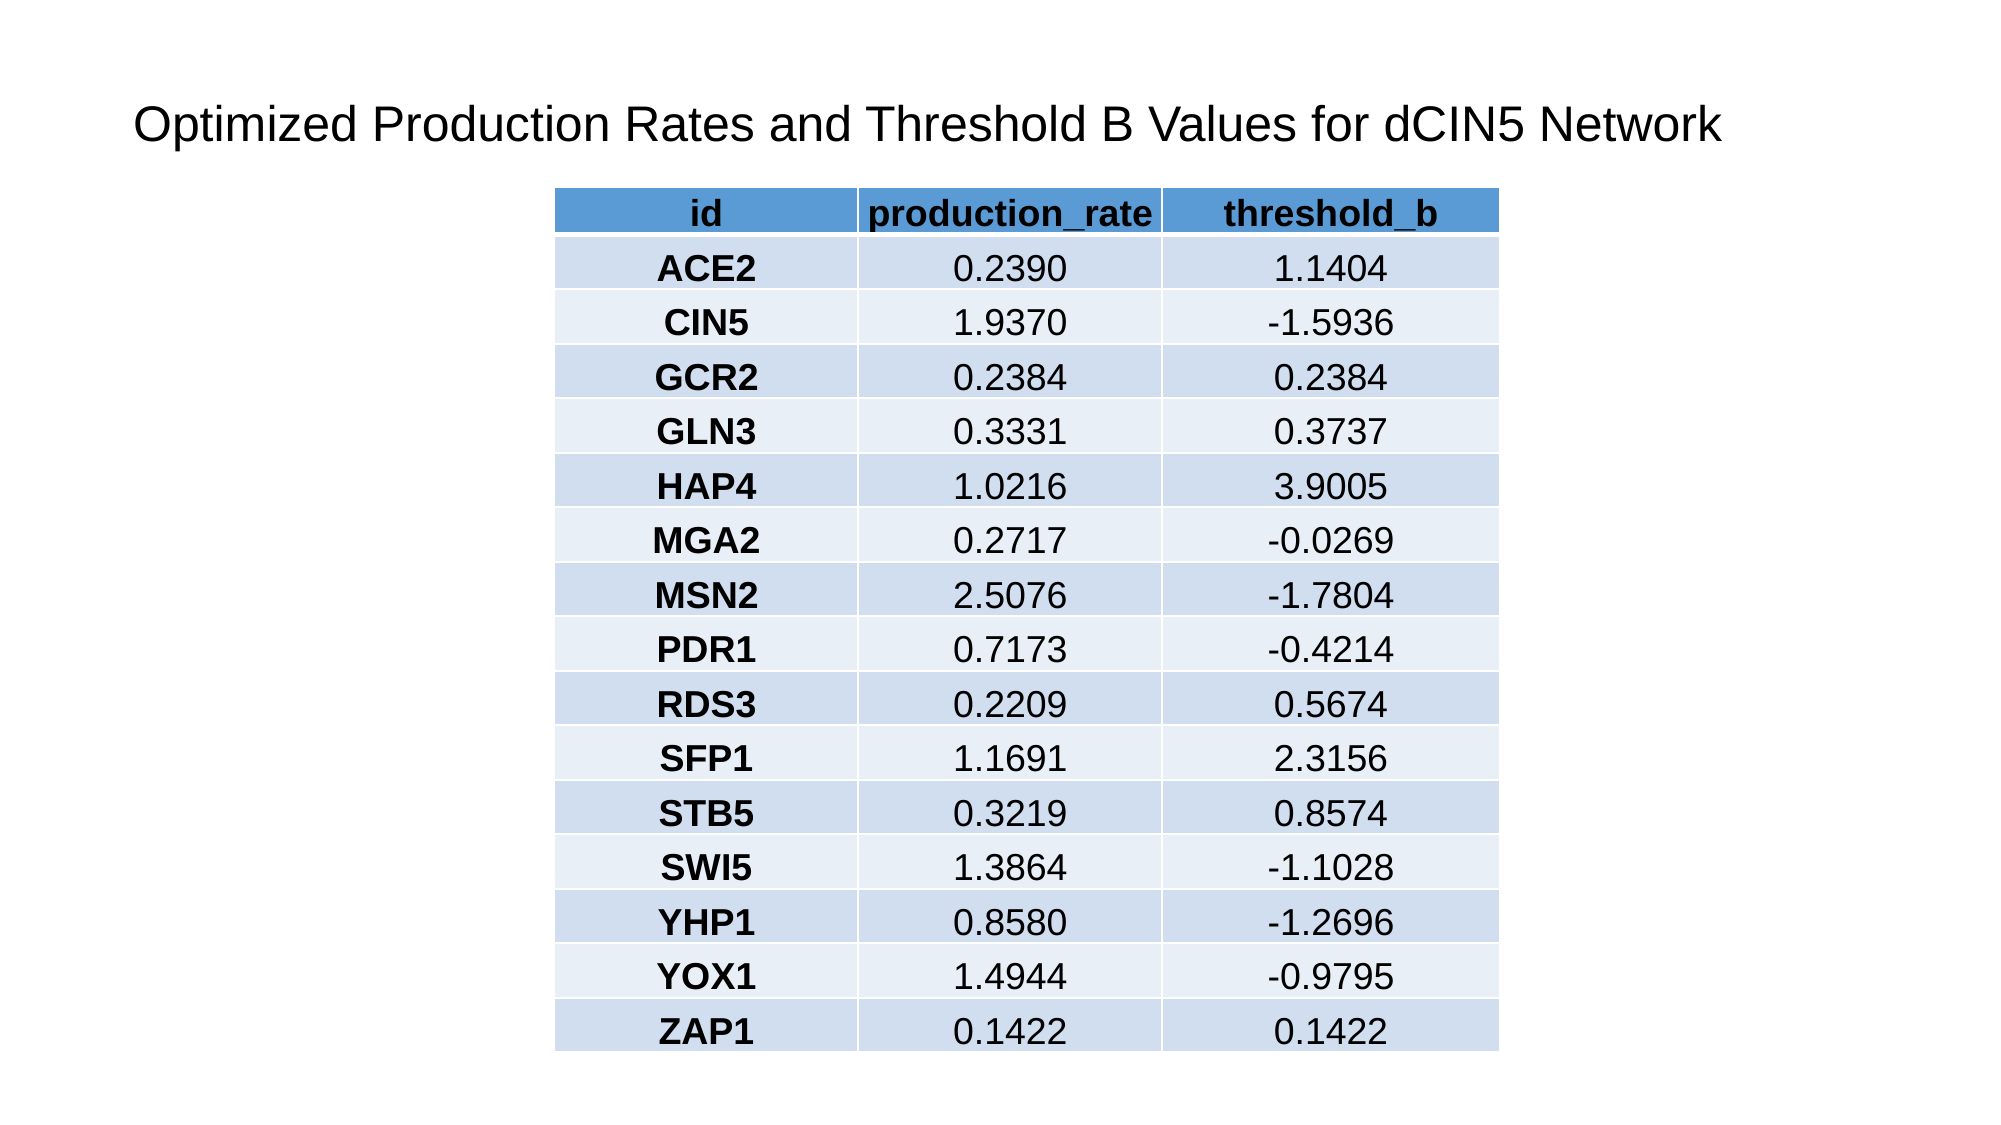

Optimized Production Rates and Threshold B Values for dCIN5 Network
| id | production\_rate | threshold\_b |
| --- | --- | --- |
| ACE2 | 0.2390 | 1.1404 |
| CIN5 | 1.9370 | -1.5936 |
| GCR2 | 0.2384 | 0.2384 |
| GLN3 | 0.3331 | 0.3737 |
| HAP4 | 1.0216 | 3.9005 |
| MGA2 | 0.2717 | -0.0269 |
| MSN2 | 2.5076 | -1.7804 |
| PDR1 | 0.7173 | -0.4214 |
| RDS3 | 0.2209 | 0.5674 |
| SFP1 | 1.1691 | 2.3156 |
| STB5 | 0.3219 | 0.8574 |
| SWI5 | 1.3864 | -1.1028 |
| YHP1 | 0.8580 | -1.2696 |
| YOX1 | 1.4944 | -0.9795 |
| ZAP1 | 0.1422 | 0.1422 |